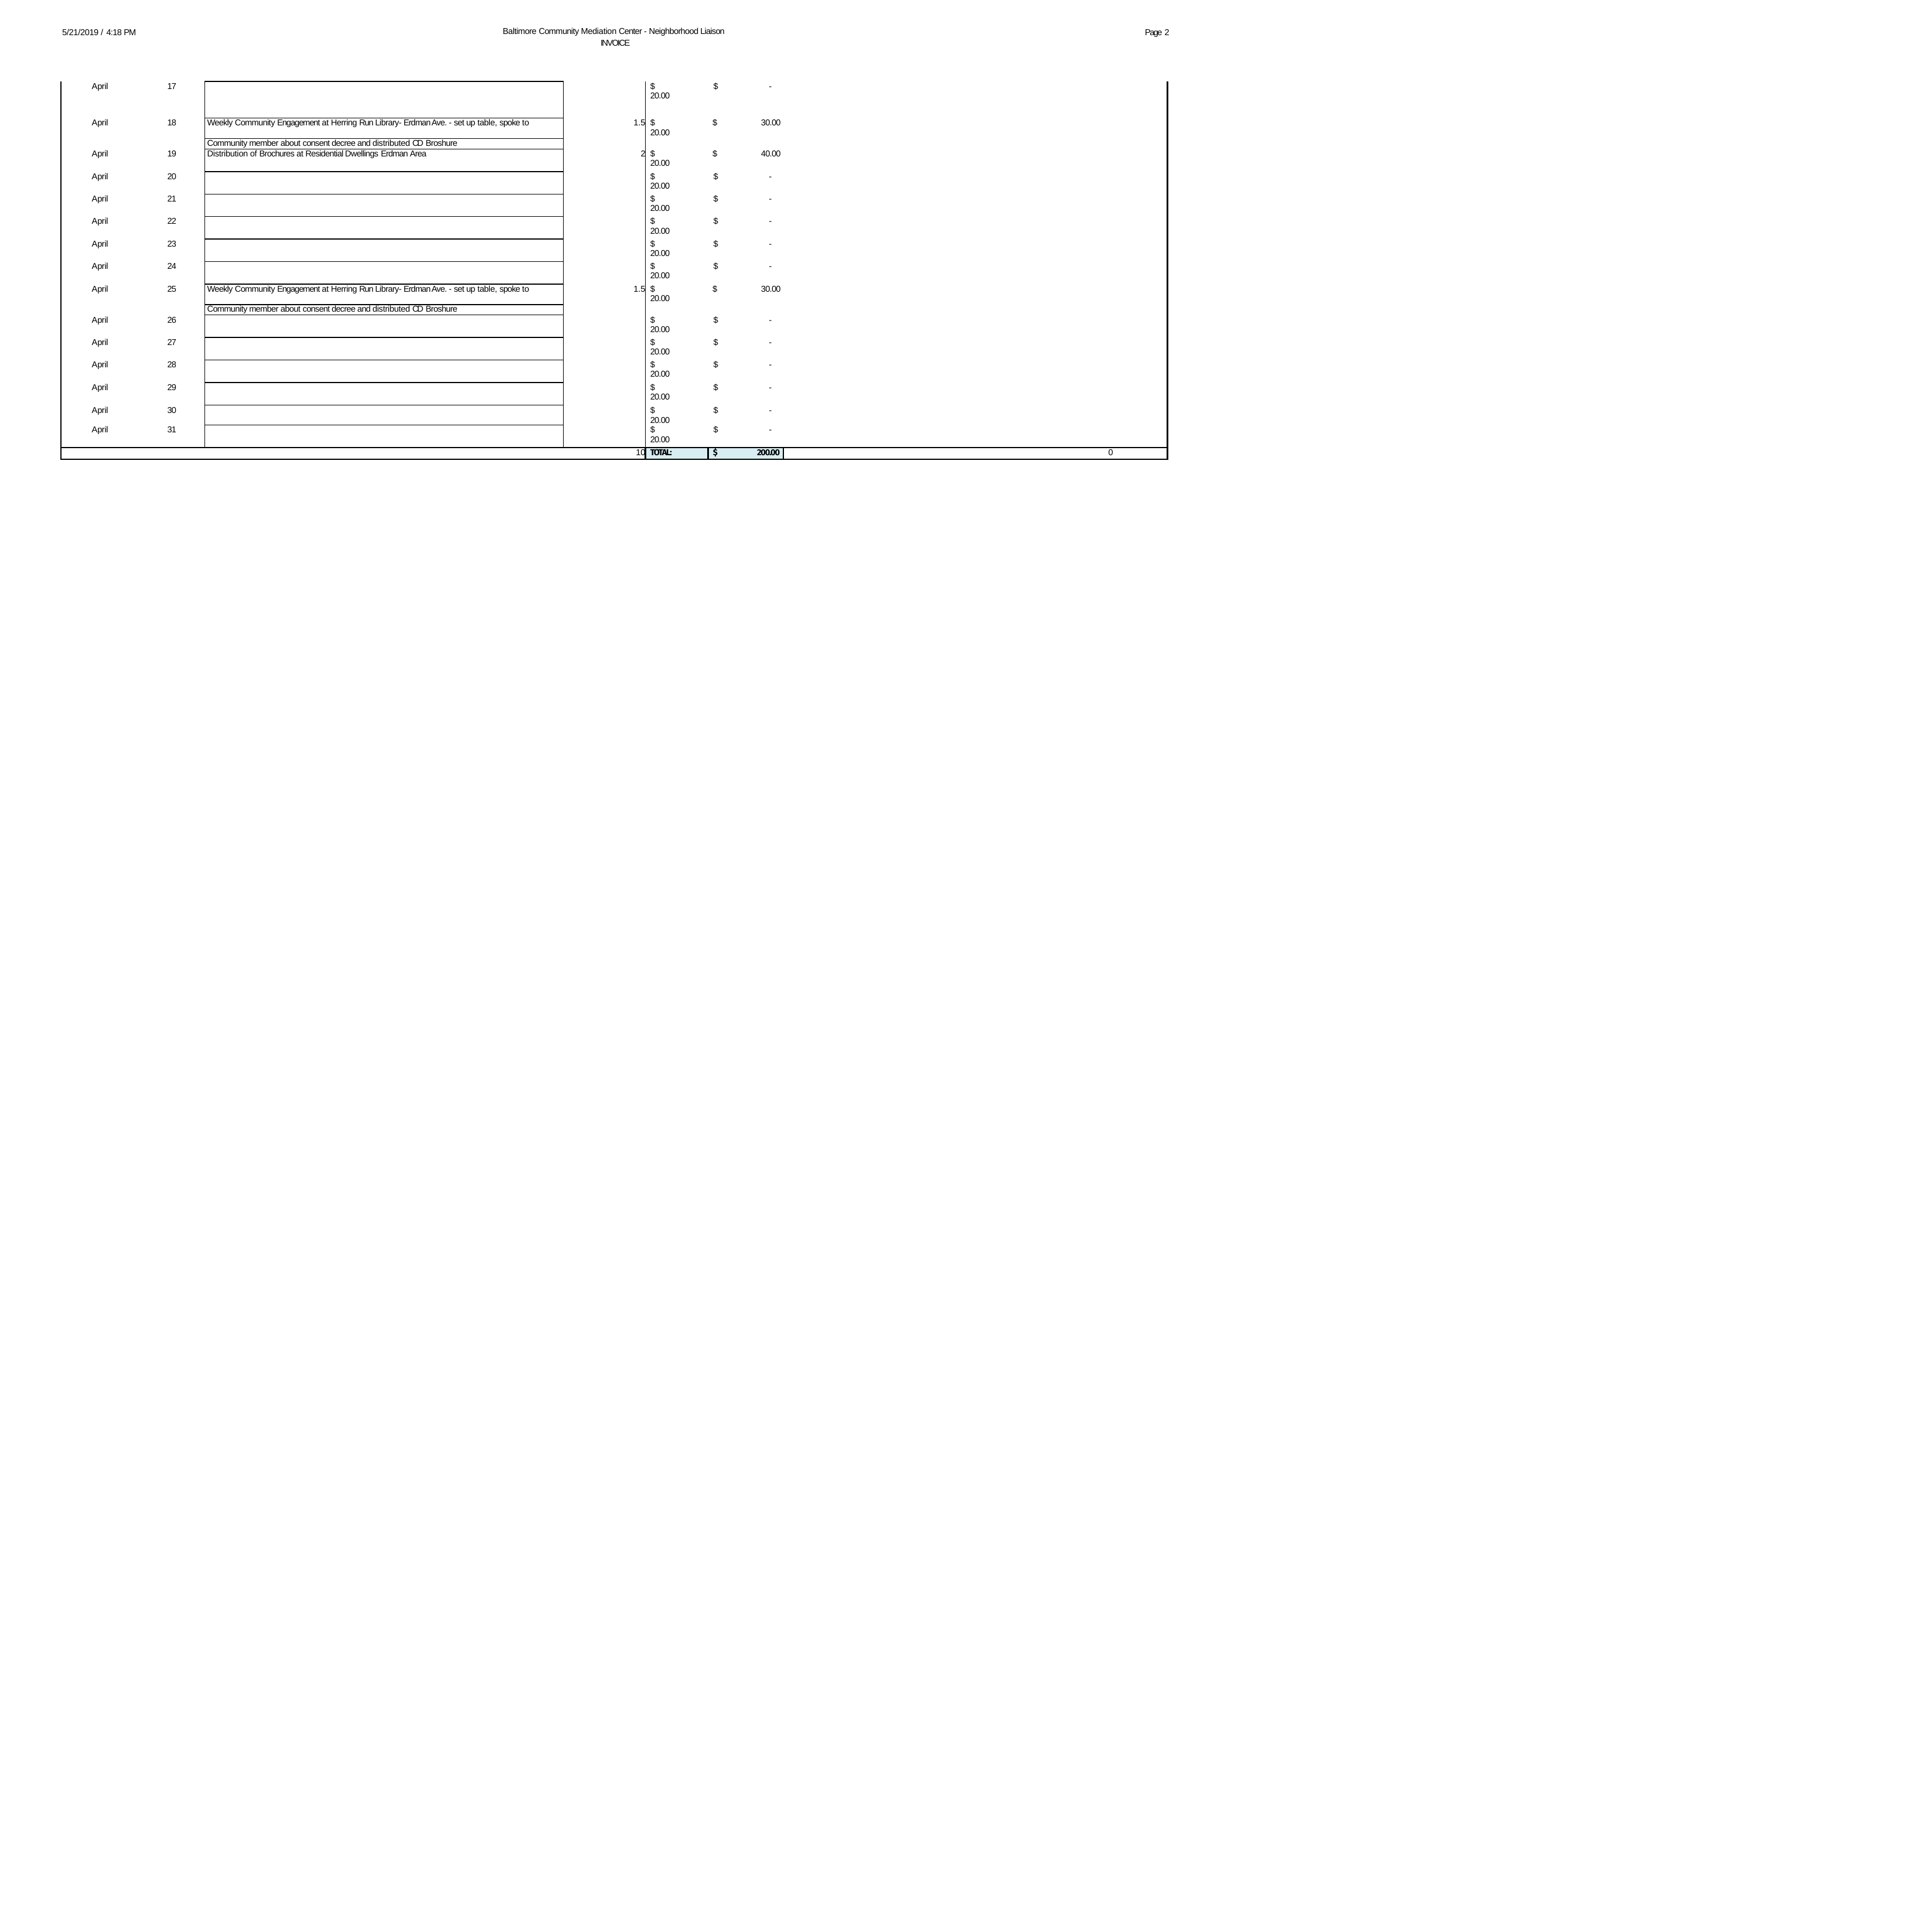

Baltimore Community Mediation Center - Neighborhood Liaison  INVOICE
5/21/2019 / 4:18 PM
Page 2
| April | 17 |  |  | $ 20.00 | $ - |  |
| --- | --- | --- | --- | --- | --- | --- |
| April | 18 | Weekly Community Engagement at Herring Run Library- Erdman Ave. - set up table, spoke to | 1.5 | $ 20.00 | $ 30.00 |  |
|  |  | Community member about consent decree and distributed CD Broshure |  |  |  |  |
| April | 19 | Distribution of Brochures at Residential Dwellings Erdman Area | 2 | $ 20.00 | $ 40.00 |  |
| April | 20 |  |  | $ 20.00 | $ - |  |
| April | 21 |  |  | $ 20.00 | $ - |  |
| April | 22 |  |  | $ 20.00 | $ - |  |
| April | 23 |  |  | $ 20.00 | $ - |  |
| April | 24 |  |  | $ 20.00 | $ - |  |
| April | 25 | Weekly Community Engagement at Herring Run Library- Erdman Ave. - set up table, spoke to | 1.5 | $ 20.00 | $ 30.00 |  |
|  |  | Community member about consent decree and distributed CD Broshure |  |  |  |  |
| April | 26 |  |  | $ 20.00 | $ - |  |
| April | 27 |  |  | $ 20.00 | $ - |  |
| April | 28 |  |  | $ 20.00 | $ - |  |
| April | 29 |  |  | $ 20.00 | $ - |  |
| April | 30 |  |  | $ 20.00 | $ - |  |
| April | 31 |  |  | $ 20.00 | $ - |  |
| 10 |  |  |  | TOTAL: | $ 200.00 | 0 |